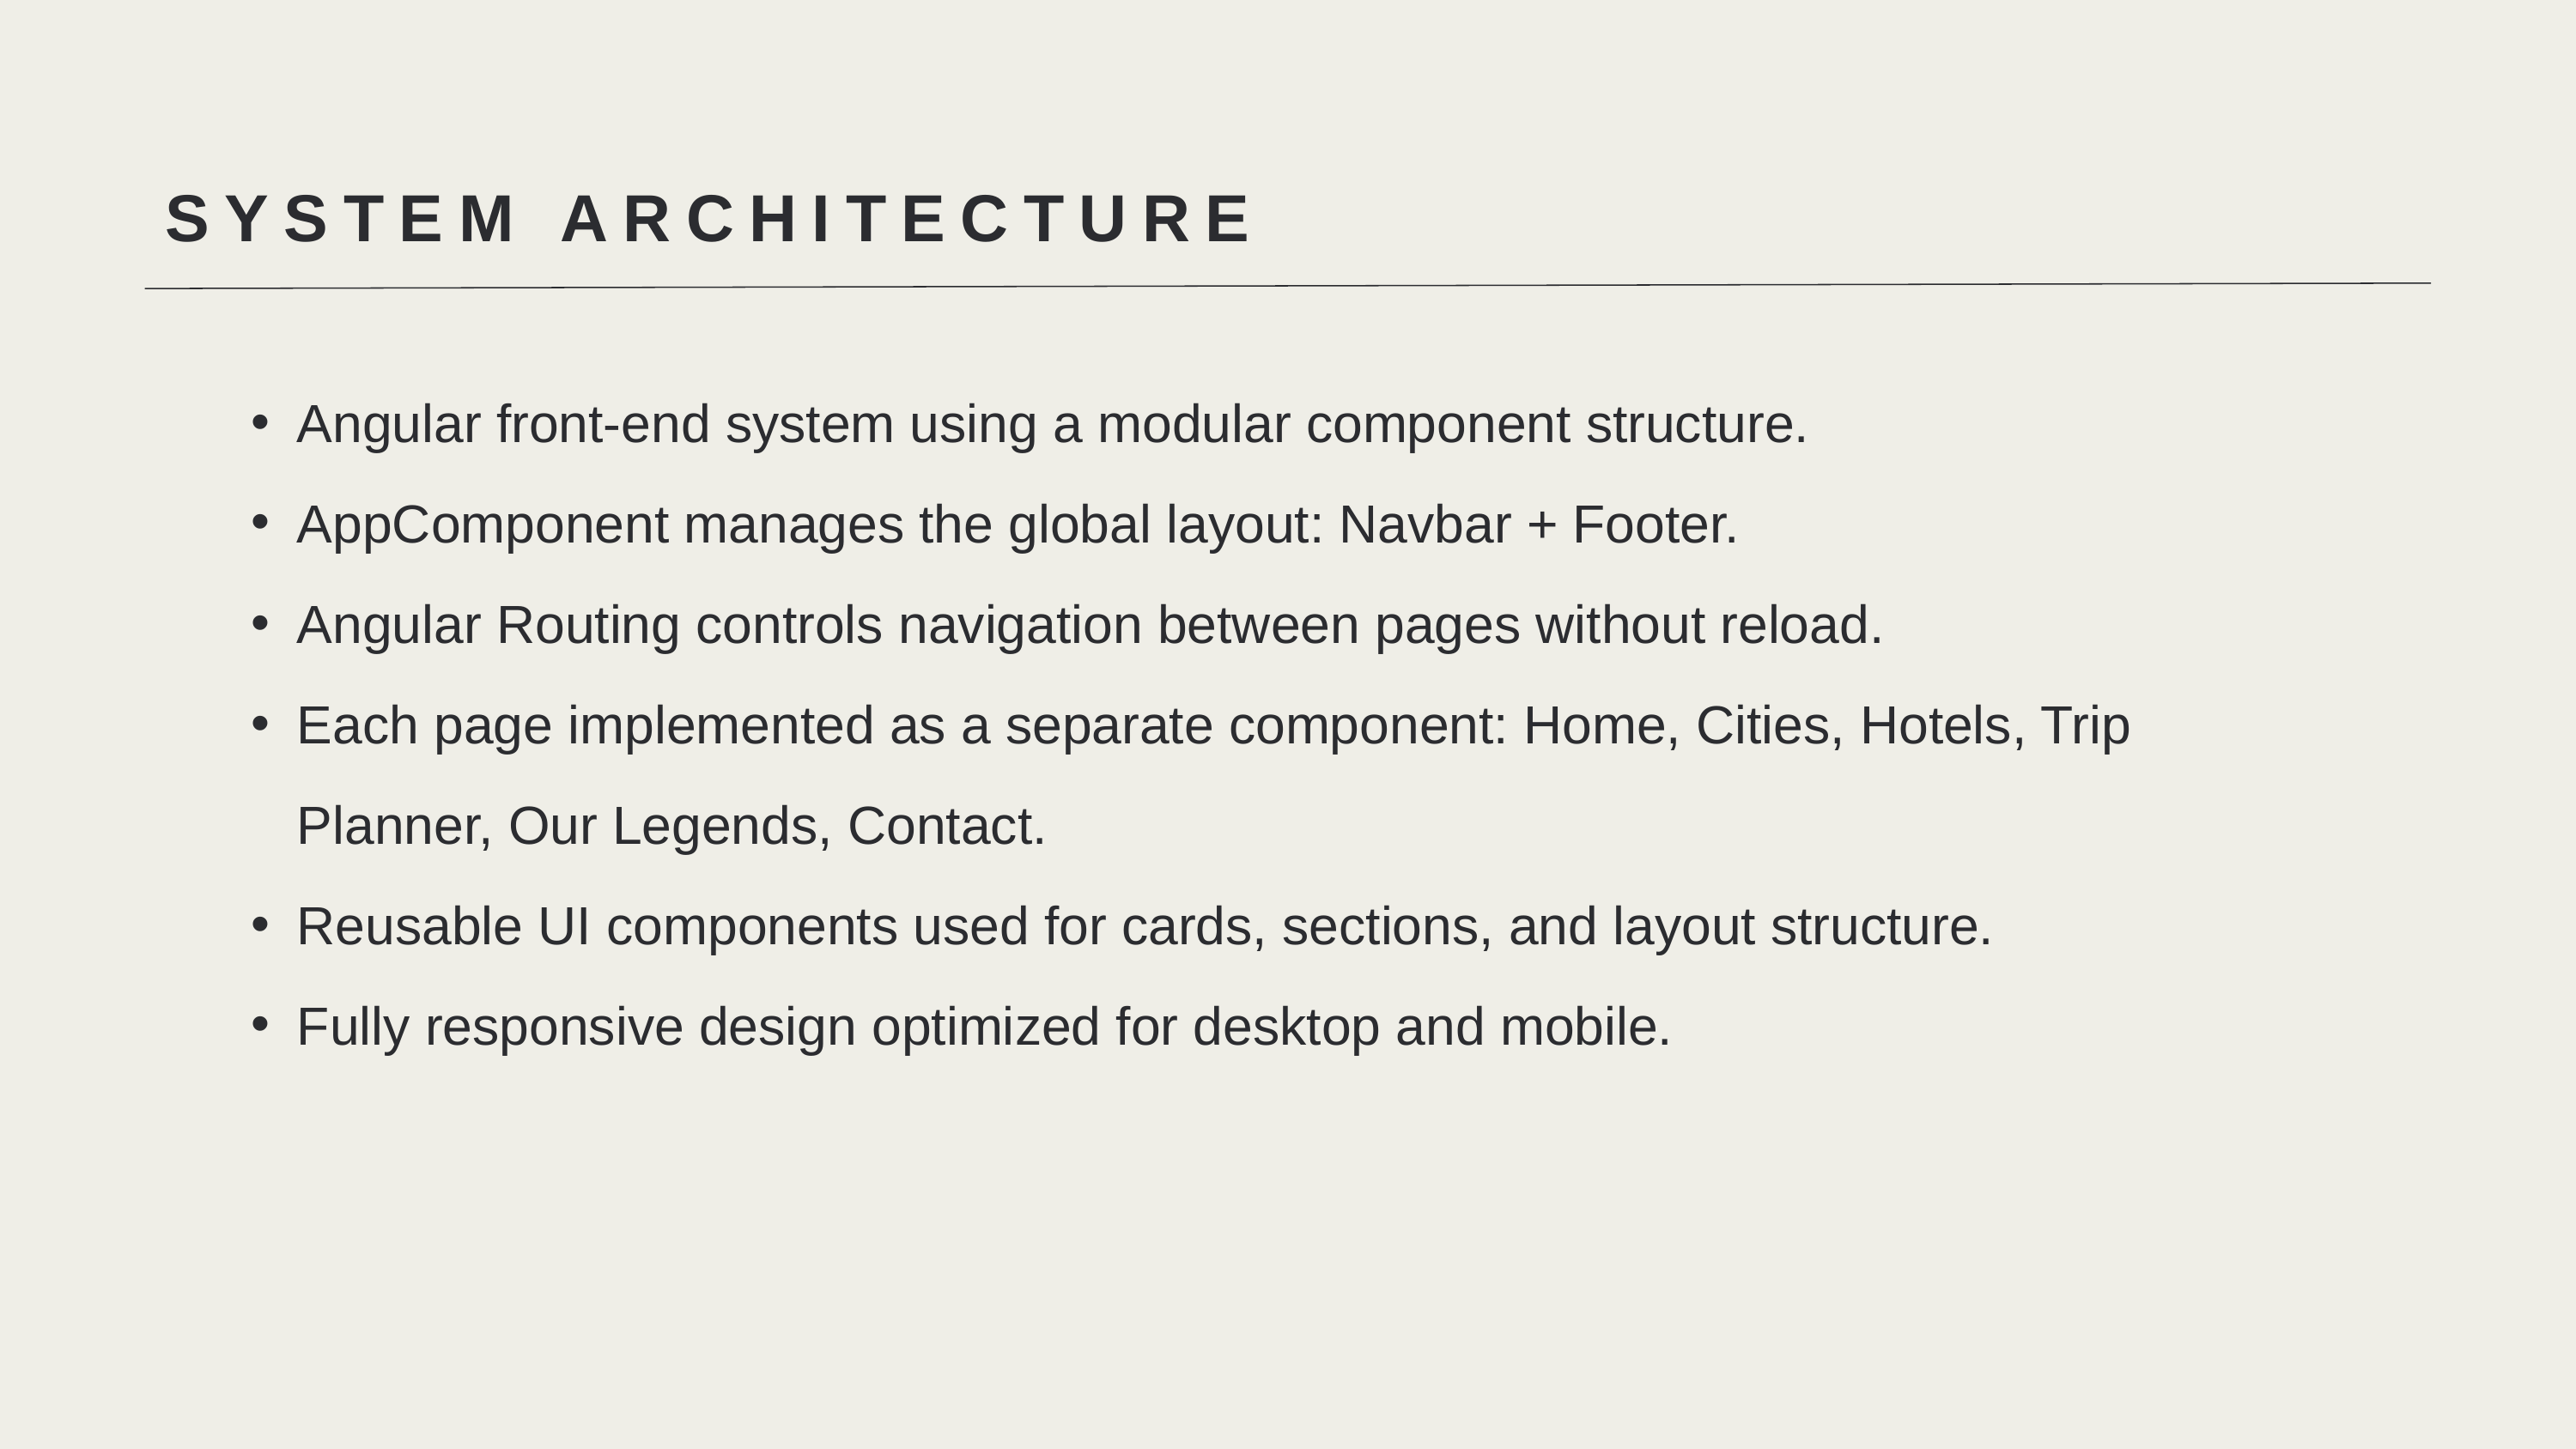

SYSTEM ARCHITECTURE

Angular front-end system using a modular component structure.
AppComponent manages the global layout: Navbar + Footer.
Angular Routing controls navigation between pages without reload.
Each page implemented as a separate component: Home, Cities, Hotels, Trip Planner, Our Legends, Contact.
Reusable UI components used for cards, sections, and layout structure.
Fully responsive design optimized for desktop and mobile.